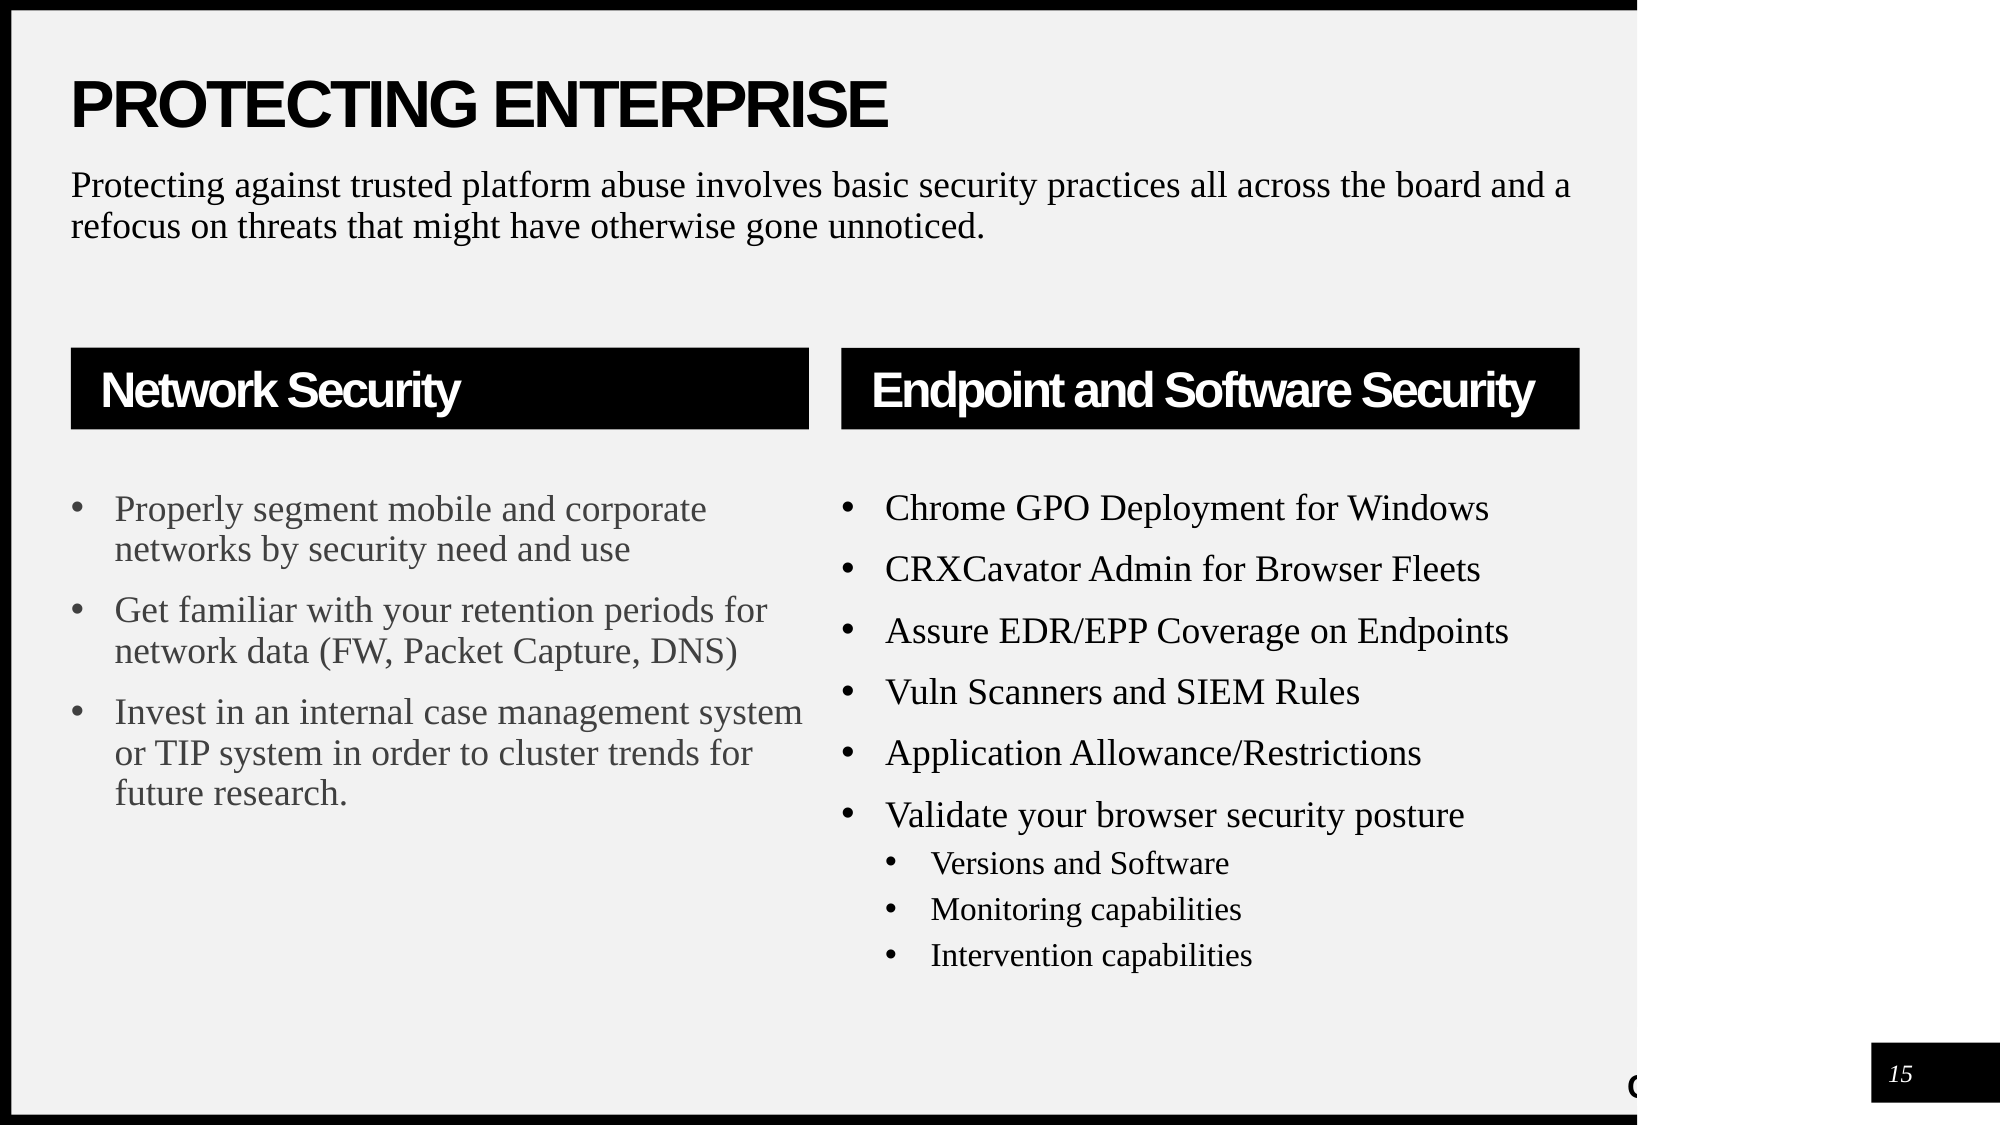

# Protecting enterprise
Protecting against trusted platform abuse involves basic security practices all across the board and a refocus on threats that might have otherwise gone unnoticed.
Network Security
Endpoint and Software Security
Chrome GPO Deployment for Windows
CRXCavator Admin for Browser Fleets
Assure EDR/EPP Coverage on Endpoints
Vuln Scanners and SIEM Rules
Application Allowance/Restrictions
Validate your browser security posture
Versions and Software
Monitoring capabilities
Intervention capabilities

Properly segment mobile and corporate networks by security need and use
Get familiar with your retention periods for network data (FW, Packet Capture, DNS)
Invest in an internal case management system or TIP system in order to cluster trends for future research.

15